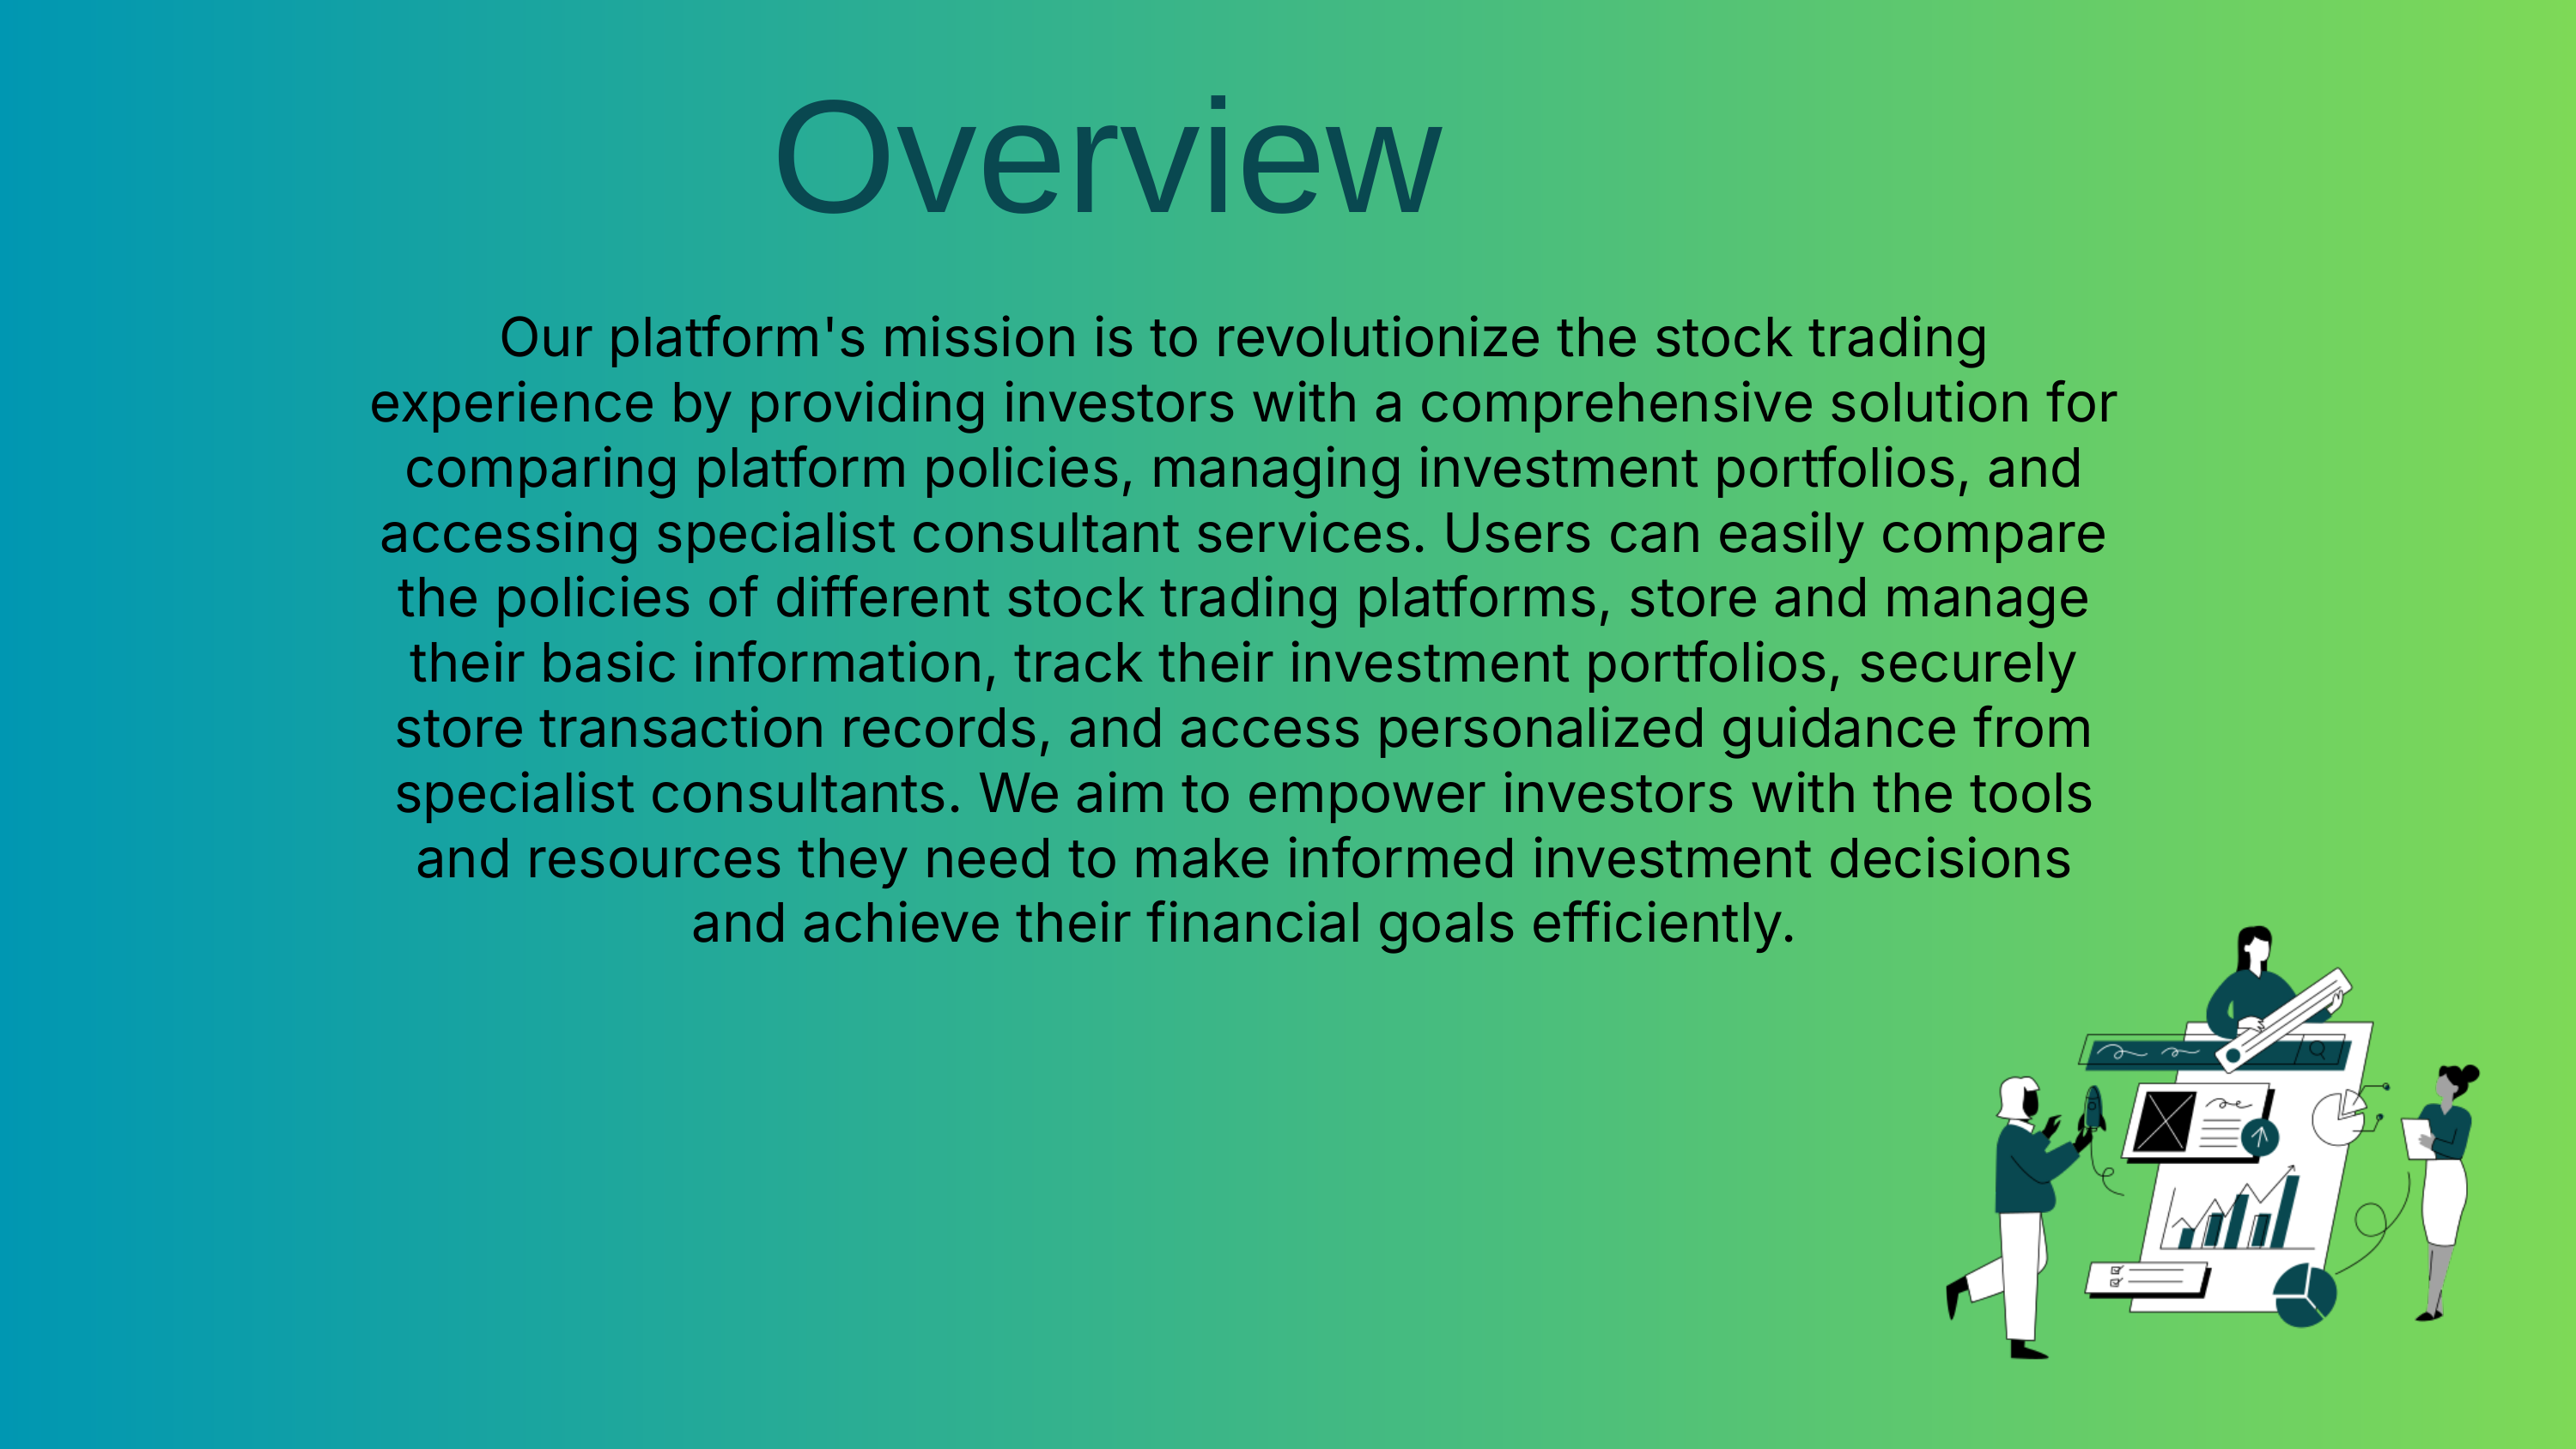

Overview

Our platform's mission is to revolutionize the stock trading experience by providing investors with a comprehensive solution for comparing platform policies, managing investment portfolios, and accessing specialist consultant services. Users can easily compare the policies of different stock trading platforms, store and manage their basic information, track their investment portfolios, securely store transaction records, and access personalized guidance from specialist consultants. We aim to empower investors with the tools and resources they need to make informed investment decisions and achieve their financial goals efficiently.